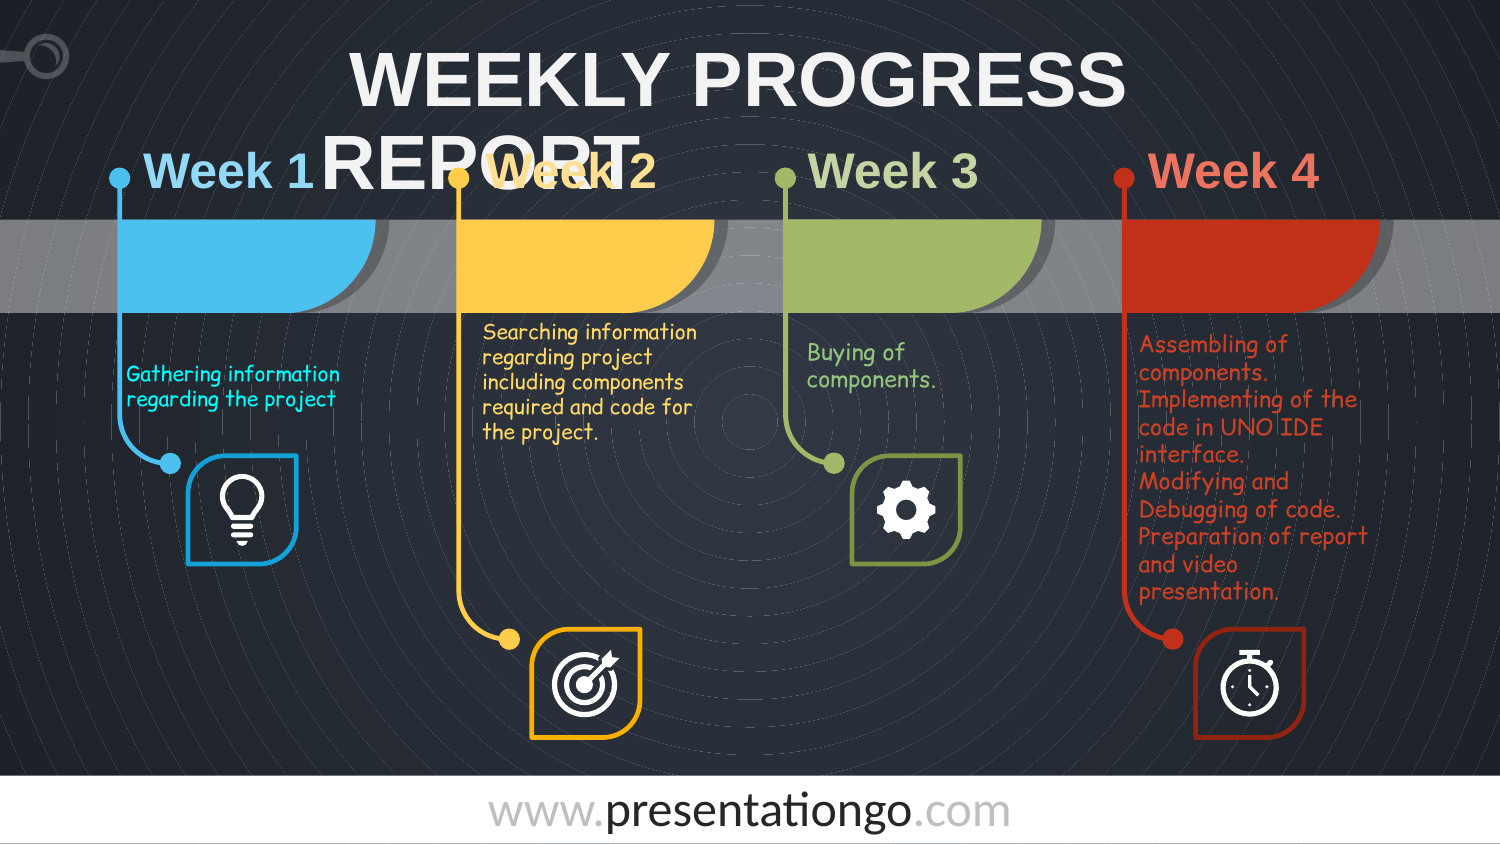

# WEEKLY PROGRESS REPORT
Week 1
Week 2
Week 3
Week 4

Searching information regarding project including components required and code for the project.
Assembling of components.
Implementing of the code in UNO IDE interface.
Modifying and Debugging of code.
Preparation of report and video presentation.

Gathering information regarding the project
Buying of components.